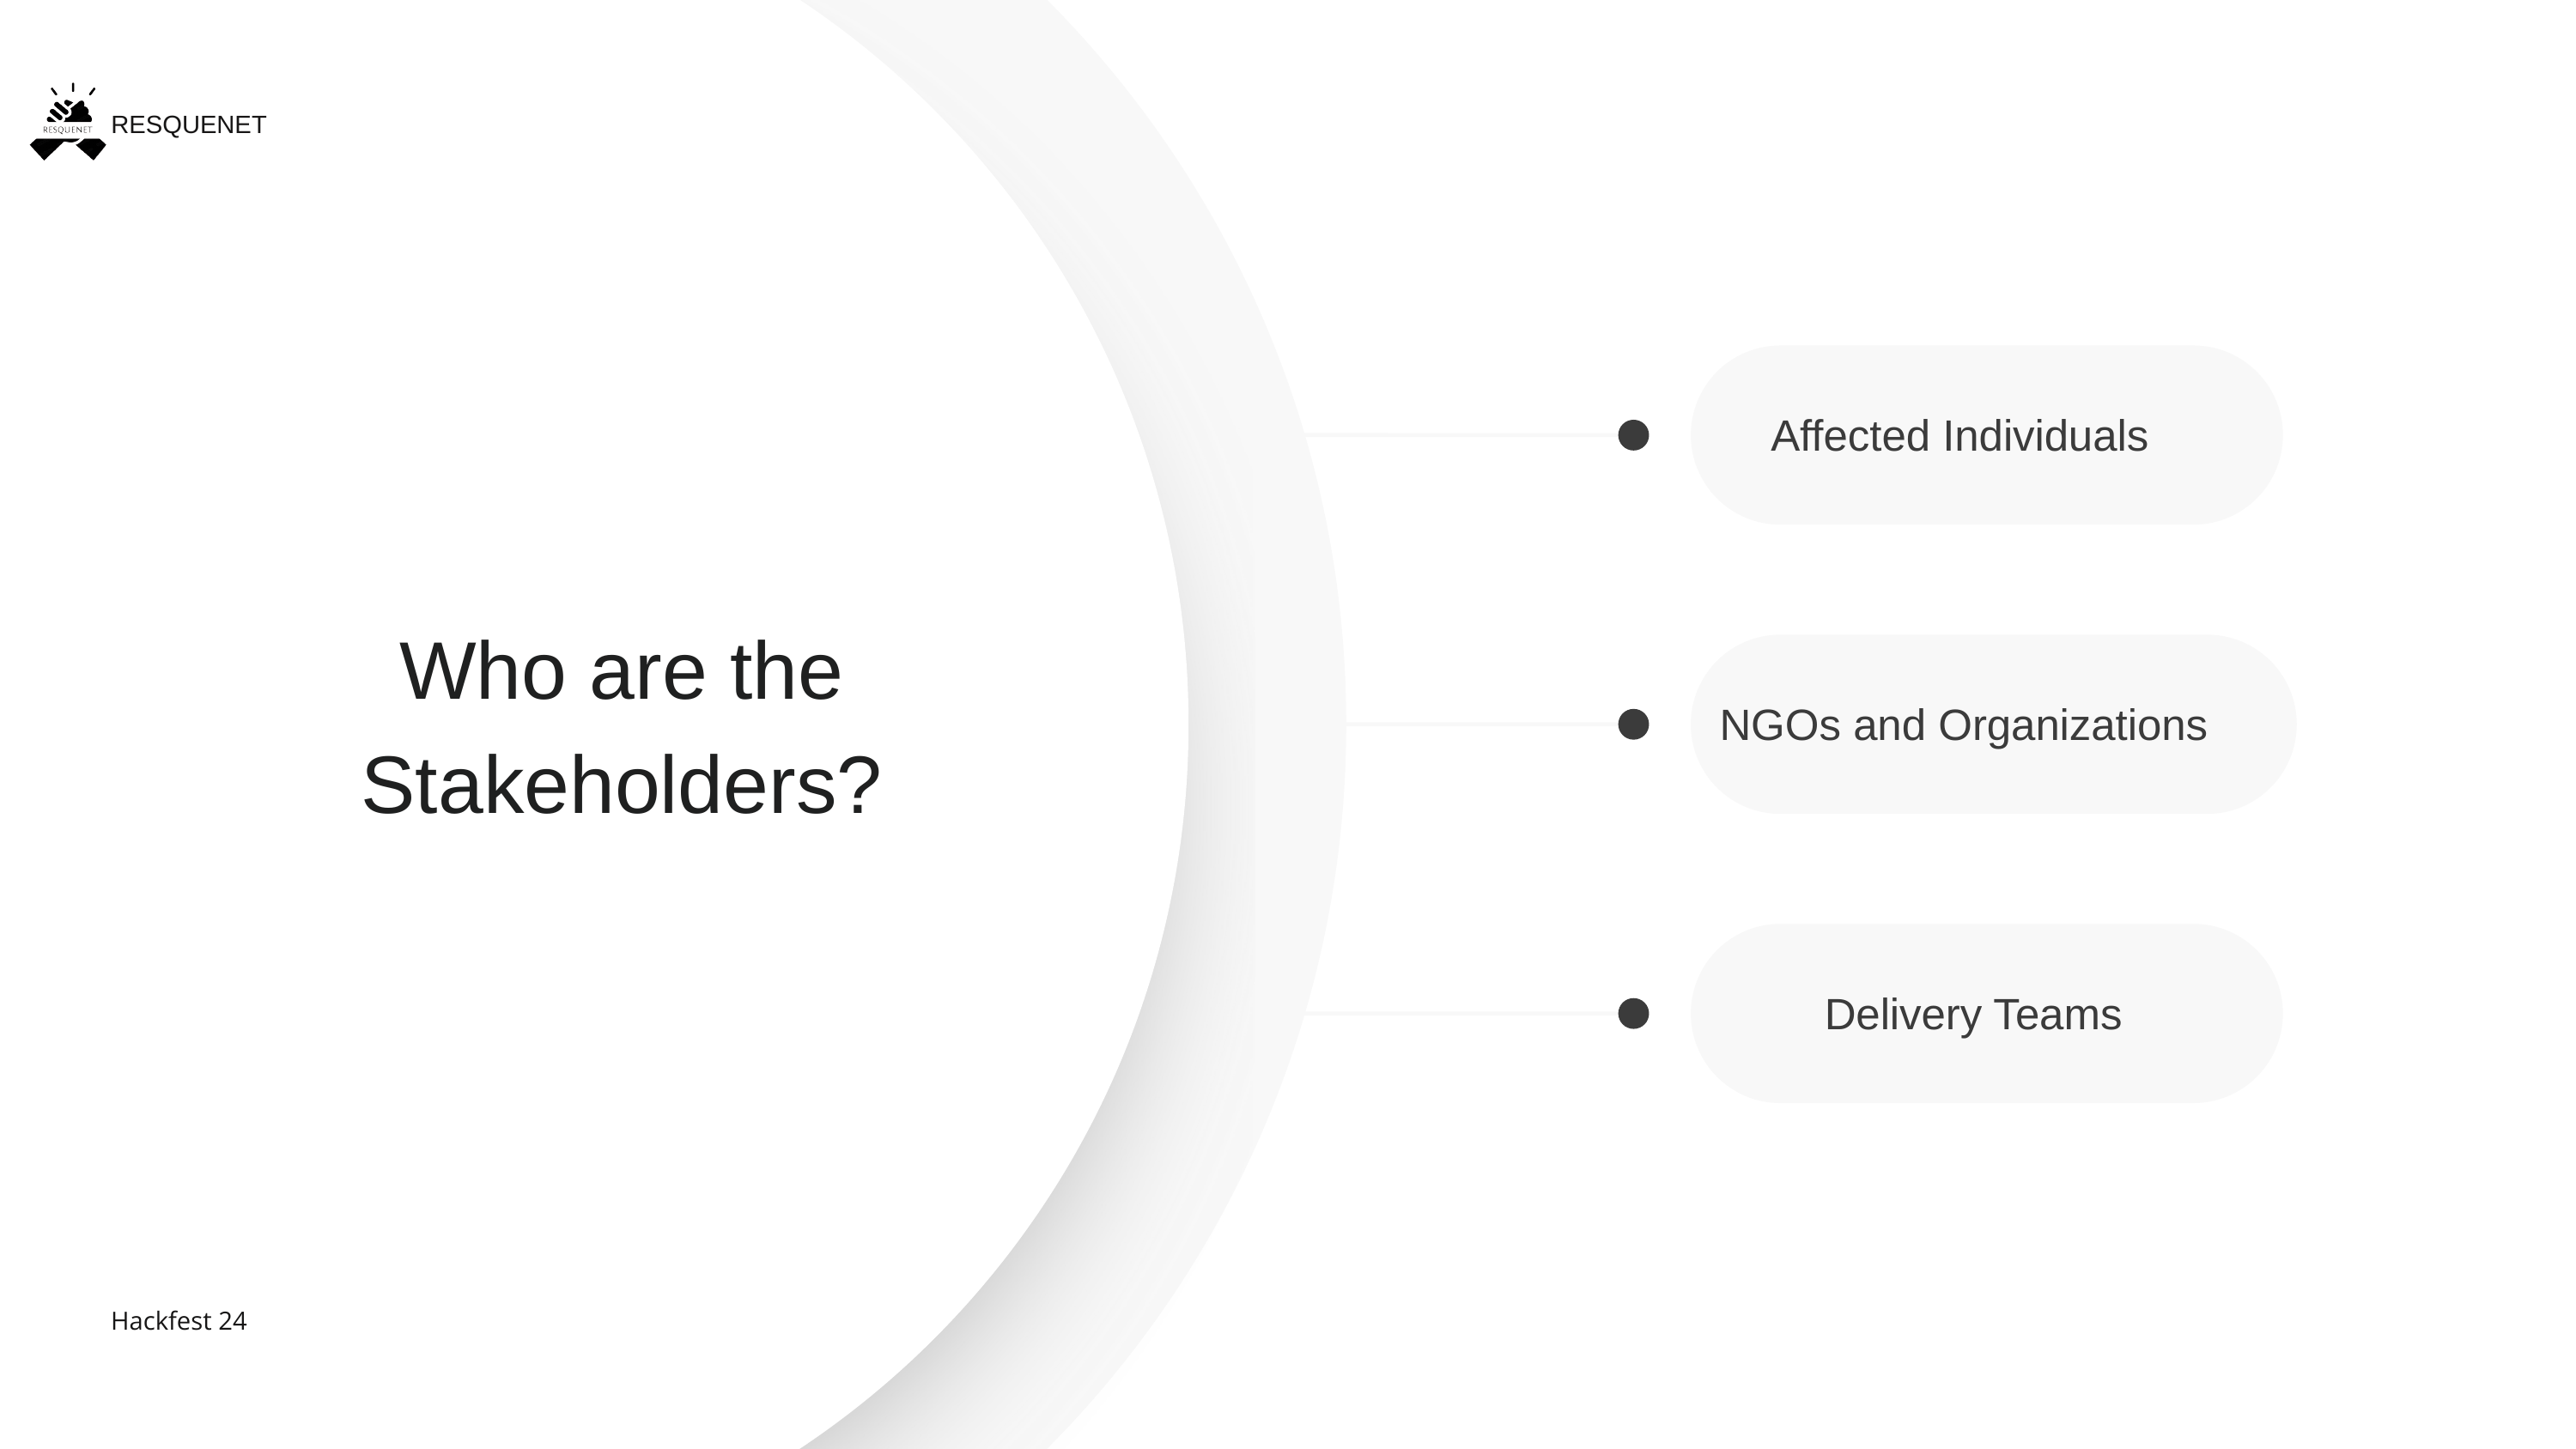

RESQUENET

Affected Individuals

Who are the Stakeholders?

NGOs and Organizations

Delivery Teams

Hackfest 24